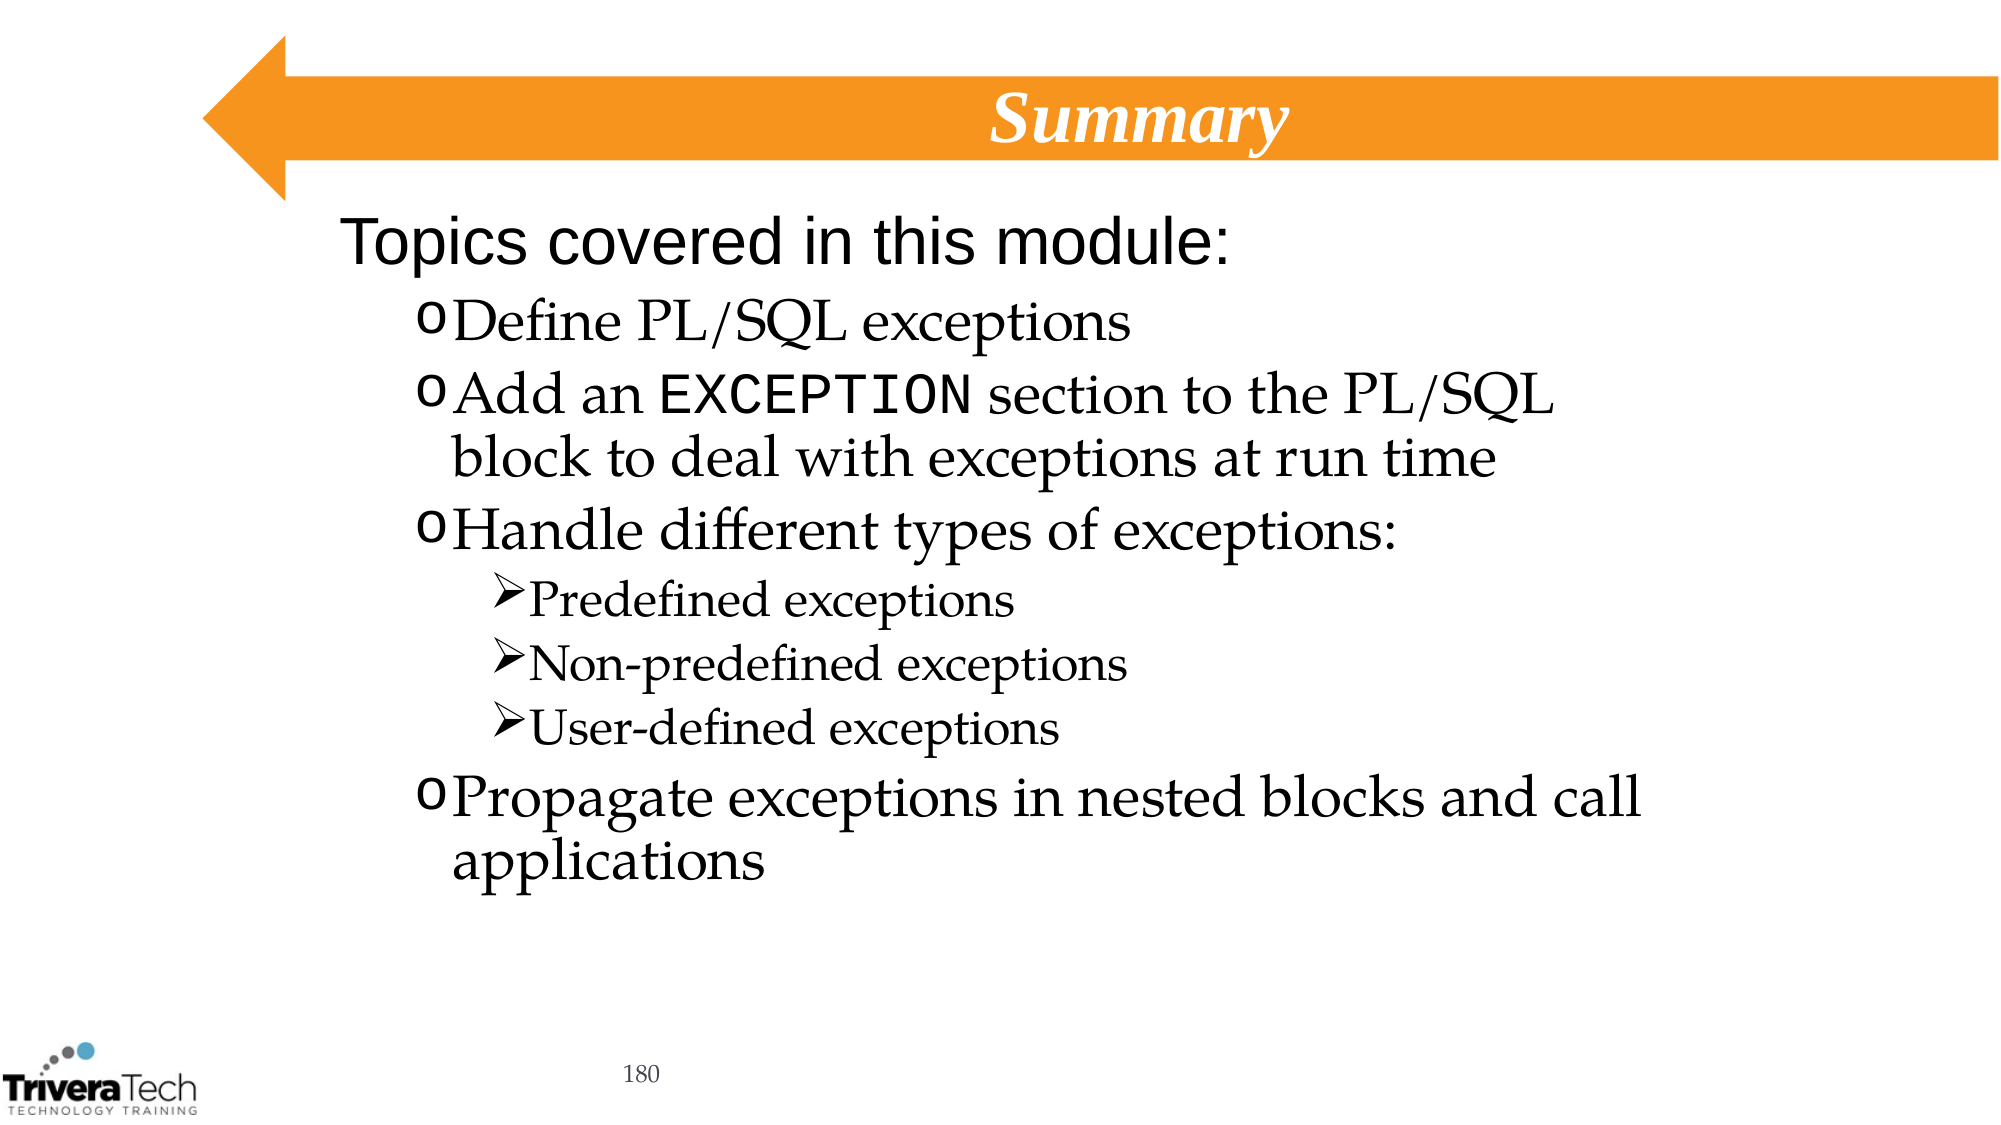

# Summary
Topics covered in this module:
Define PL/SQL exceptions
Add an EXCEPTION section to the PL/SQL block to deal with exceptions at run time
Handle different types of exceptions:
Predefined exceptions
Non-predefined exceptions
User-defined exceptions
Propagate exceptions in nested blocks and call applications
180